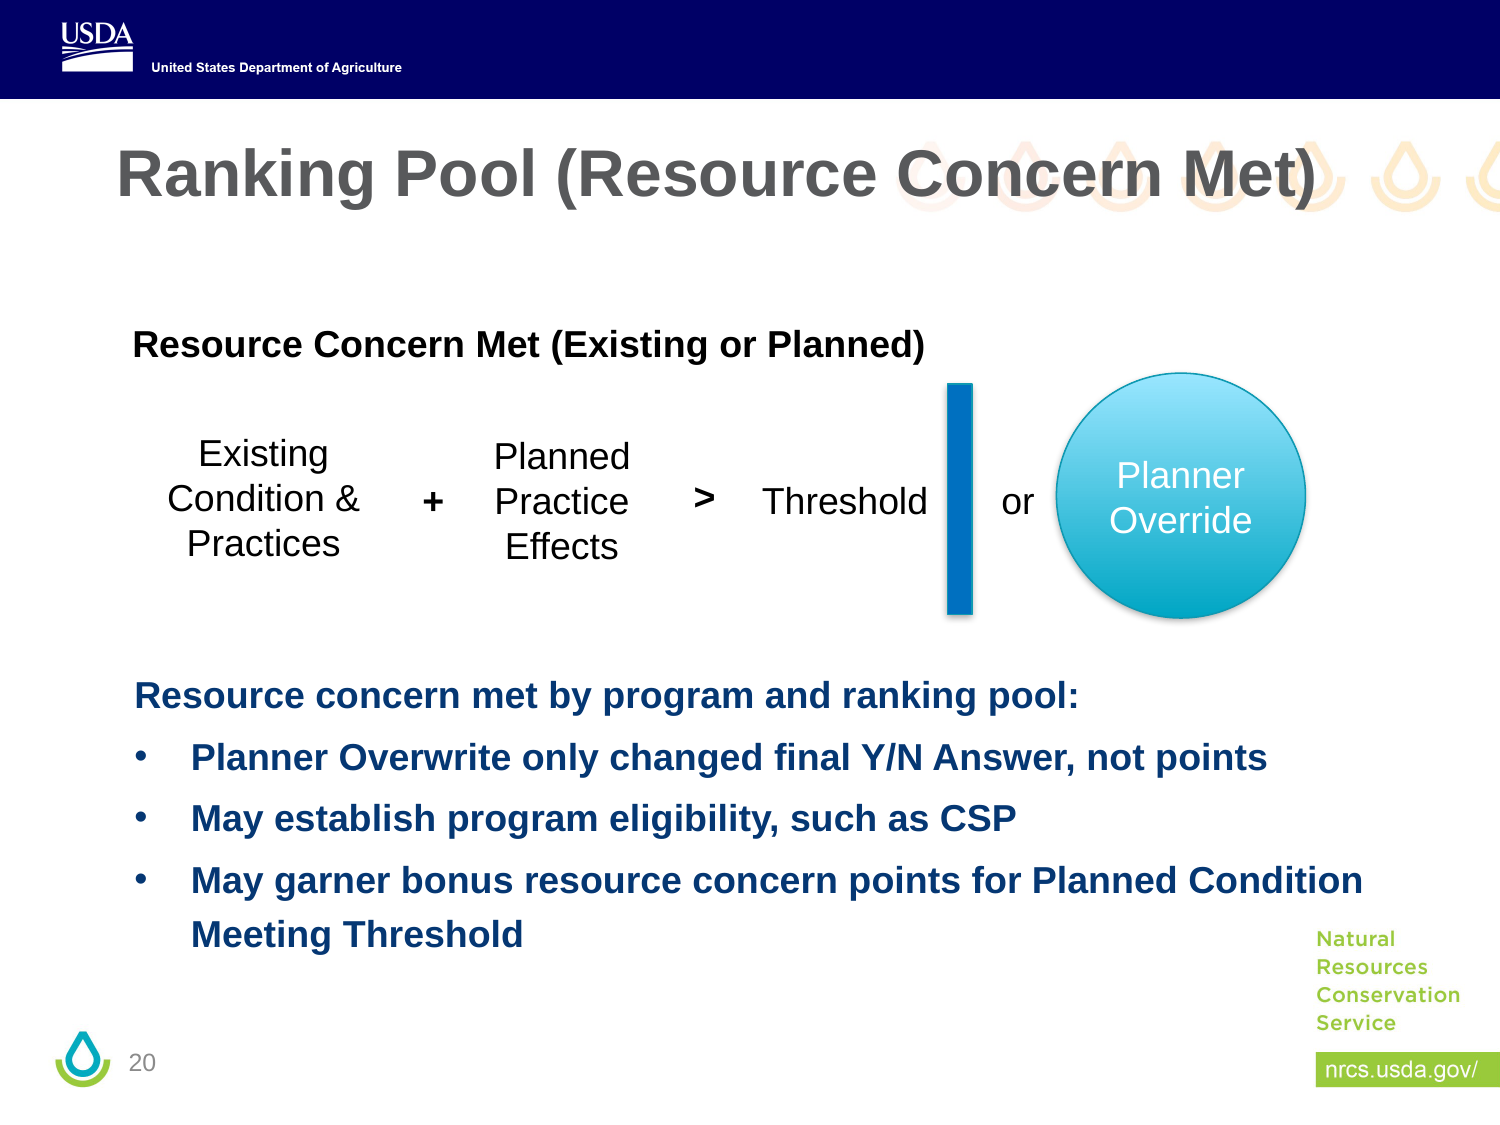

# Ranking Pool (Resource Concern Met)
Resource Concern Met (Existing or Planned)
Planner Override

Existing Condition & Practices
Planned Practice Effects
+
<
Threshold       or
Resource concern met by program and ranking pool:
Planner Overwrite only changed final Y/N Answer, not points
May establish program eligibility, such as CSP
May garner bonus resource concern points for Planned Condition Meeting Threshold
20